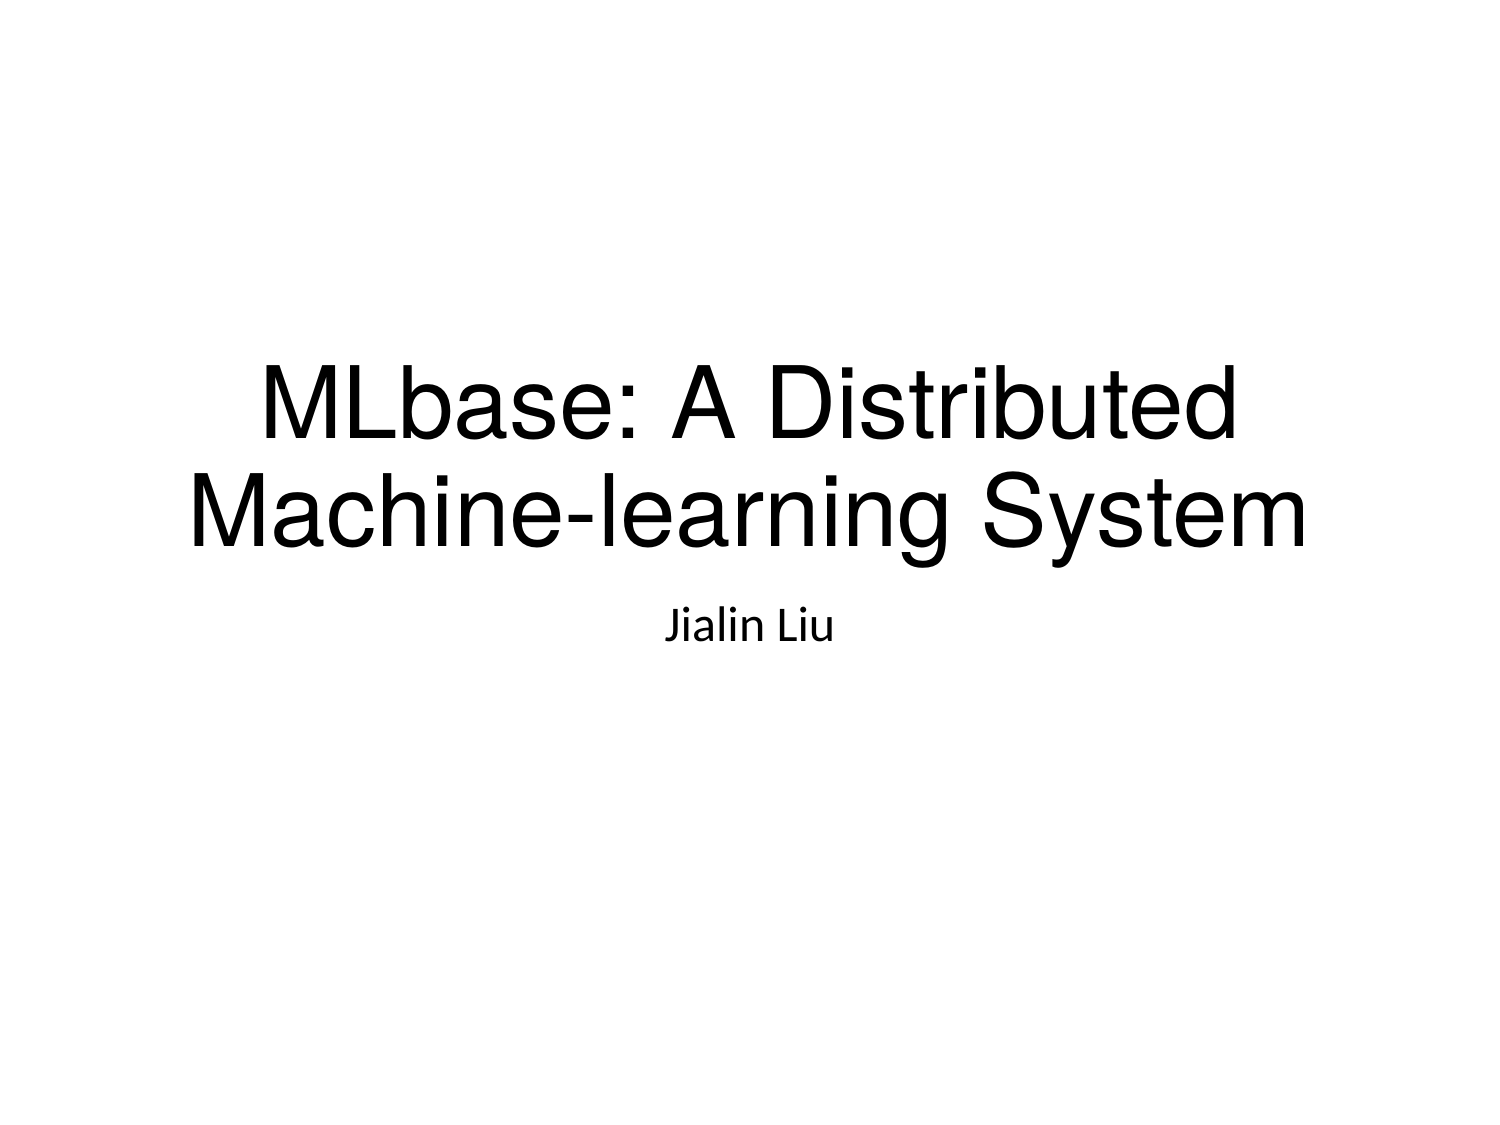

# MLbase: A Distributed Machine-learning System
Jialin Liu